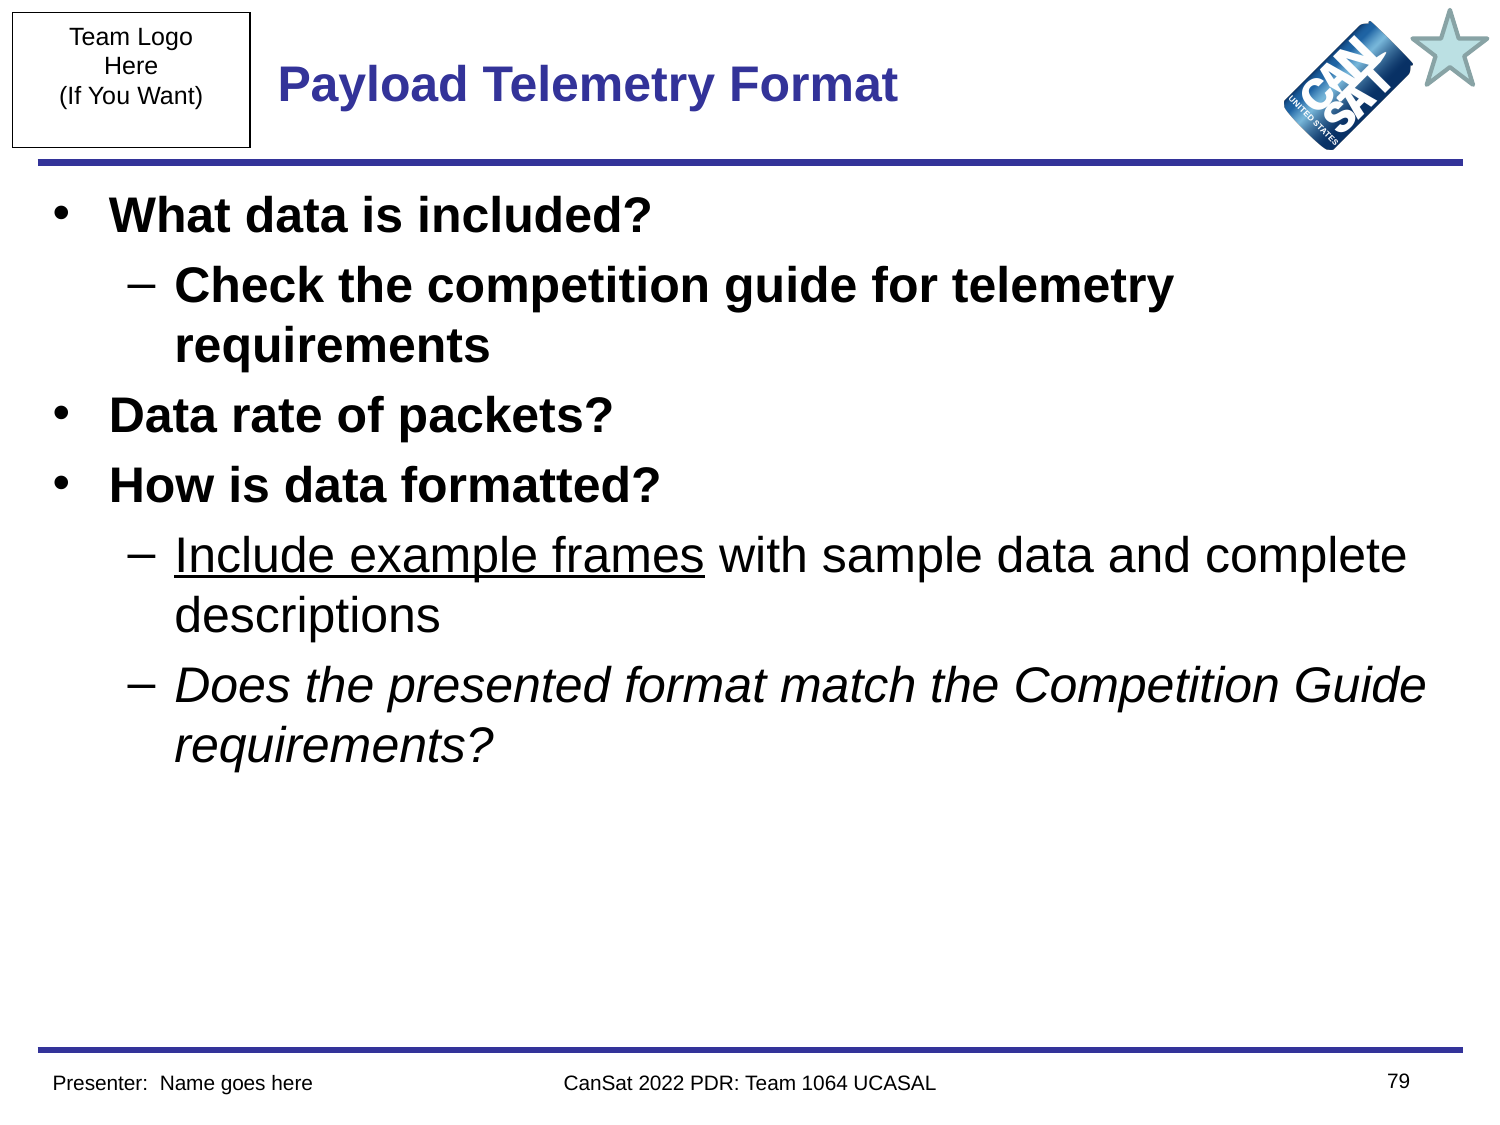

# Payload Telemetry Format
What data is included?
Check the competition guide for telemetry requirements
Data rate of packets?
How is data formatted?
Include example frames with sample data and complete descriptions
Does the presented format match the Competition Guide requirements?

79
Presenter:  Name goes here
CanSat 2022 PDR: Team 1064 UCASAL